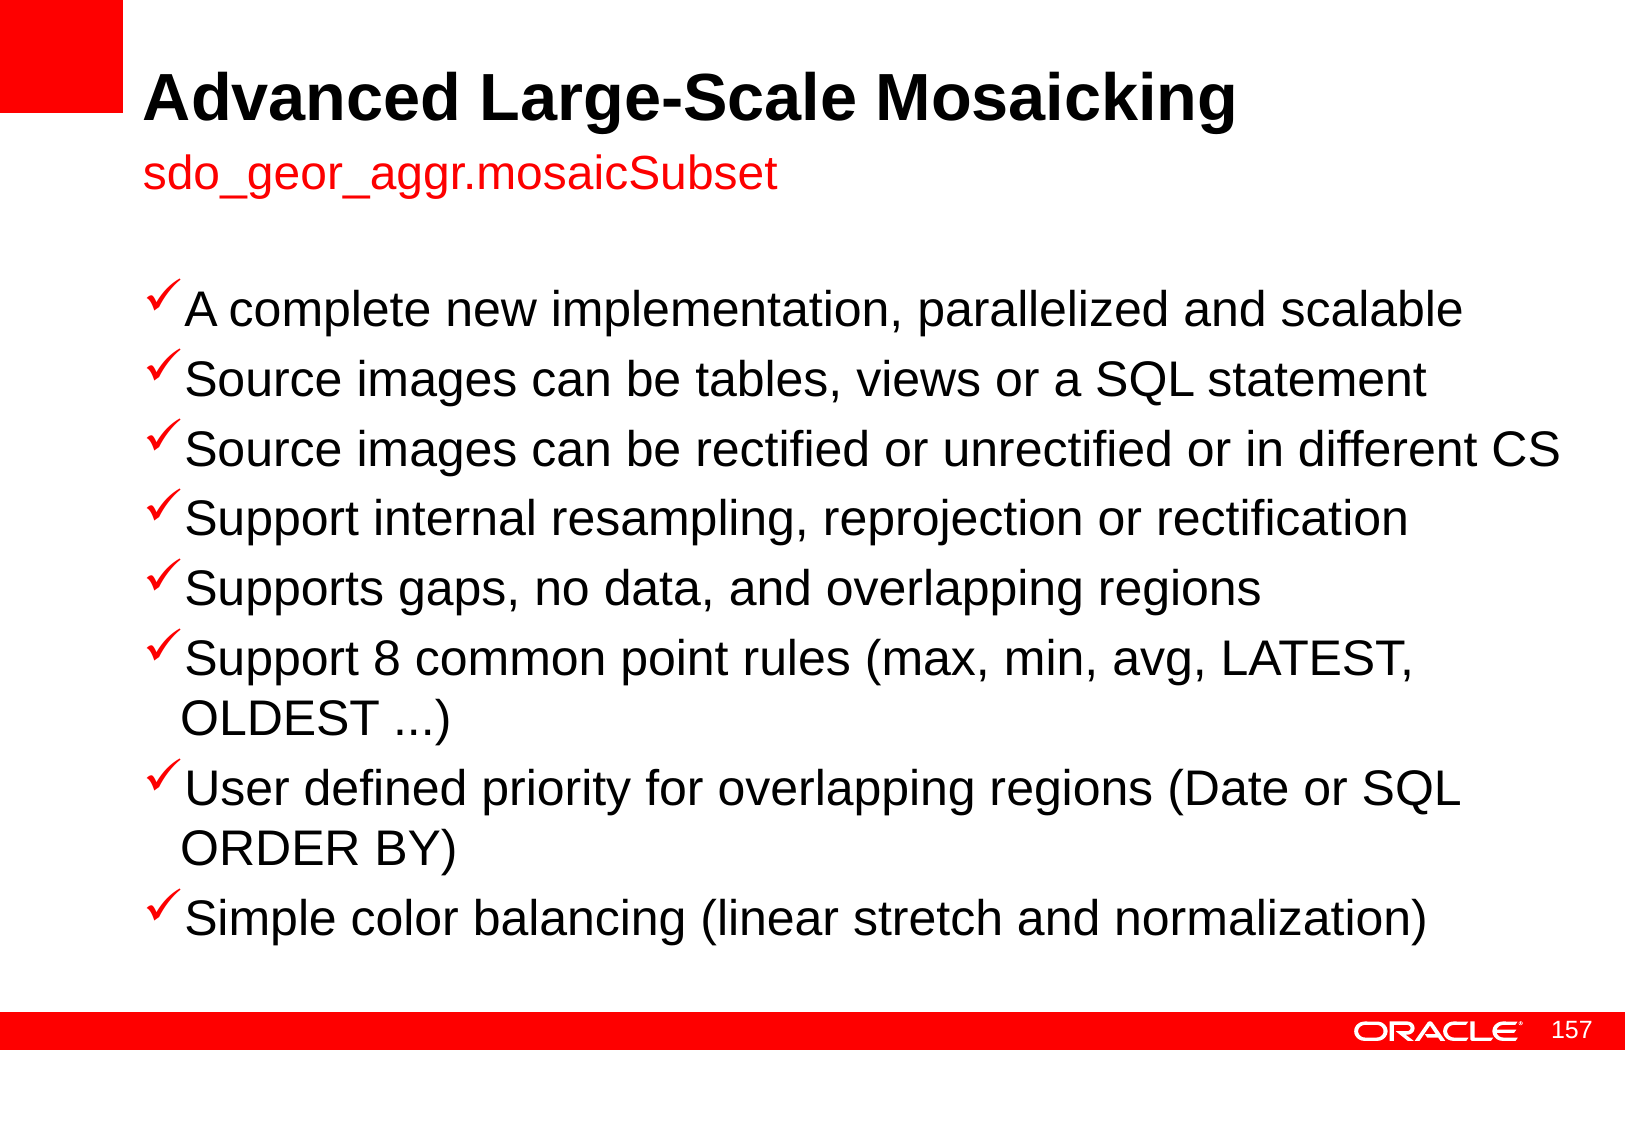

# Advanced Large-Scale Mosaicking
sdo_geor_aggr.mosaicSubset
A complete new implementation, parallelized and scalable
Source images can be tables, views or a SQL statement
Source images can be rectified or unrectified or in different CS
Support internal resampling, reprojection or rectification
Supports gaps, no data, and overlapping regions
Support 8 common point rules (max, min, avg, LATEST, OLDEST ...)
User defined priority for overlapping regions (Date or SQL ORDER BY)
Simple color balancing (linear stretch and normalization)